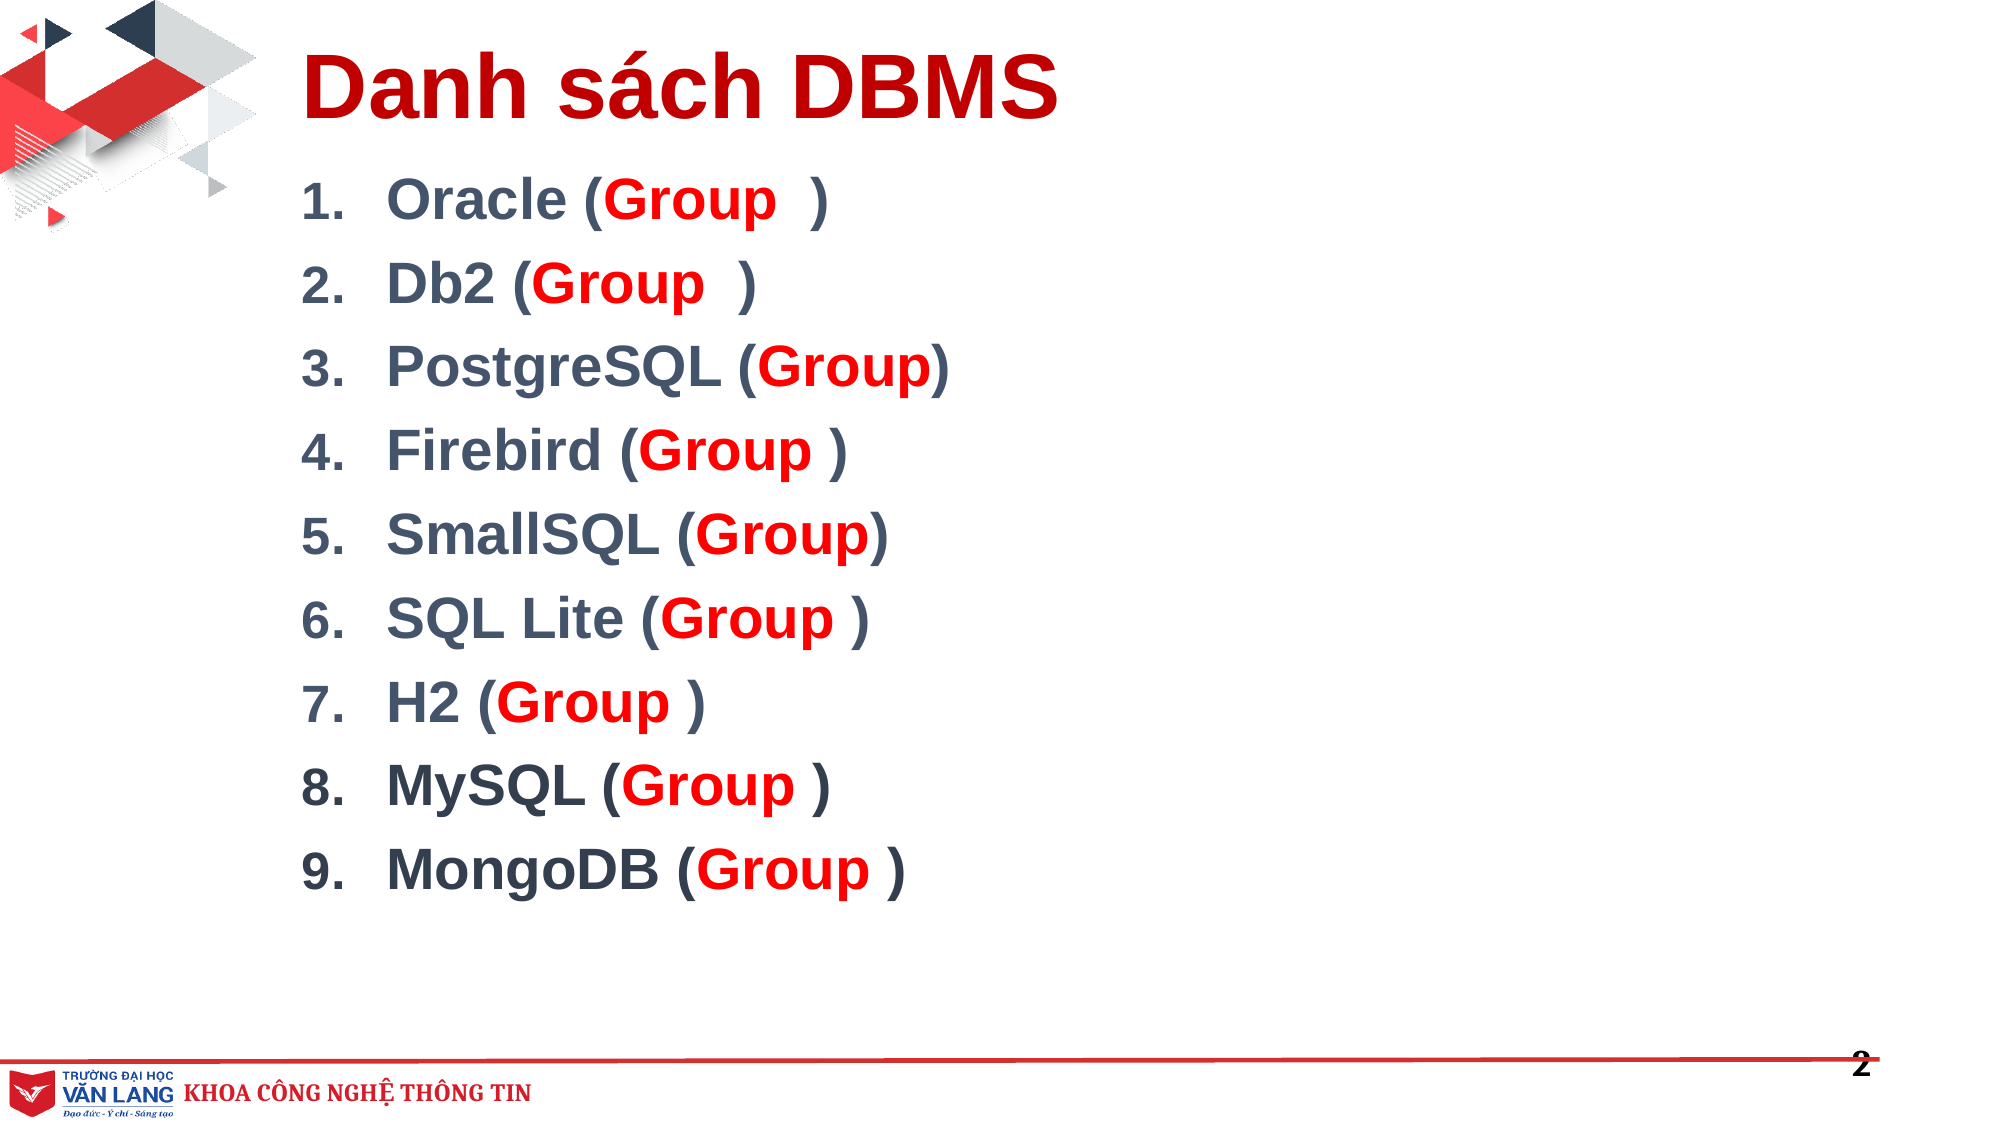

# Danh sách DBMS
Oracle (Group  )
Db2 (Group  )
PostgreSQL (Group)
Firebird (Group )
SmallSQL (Group)
SQL Lite (Group )
H2 (Group )
MySQL (Group )
MongoDB (Group )